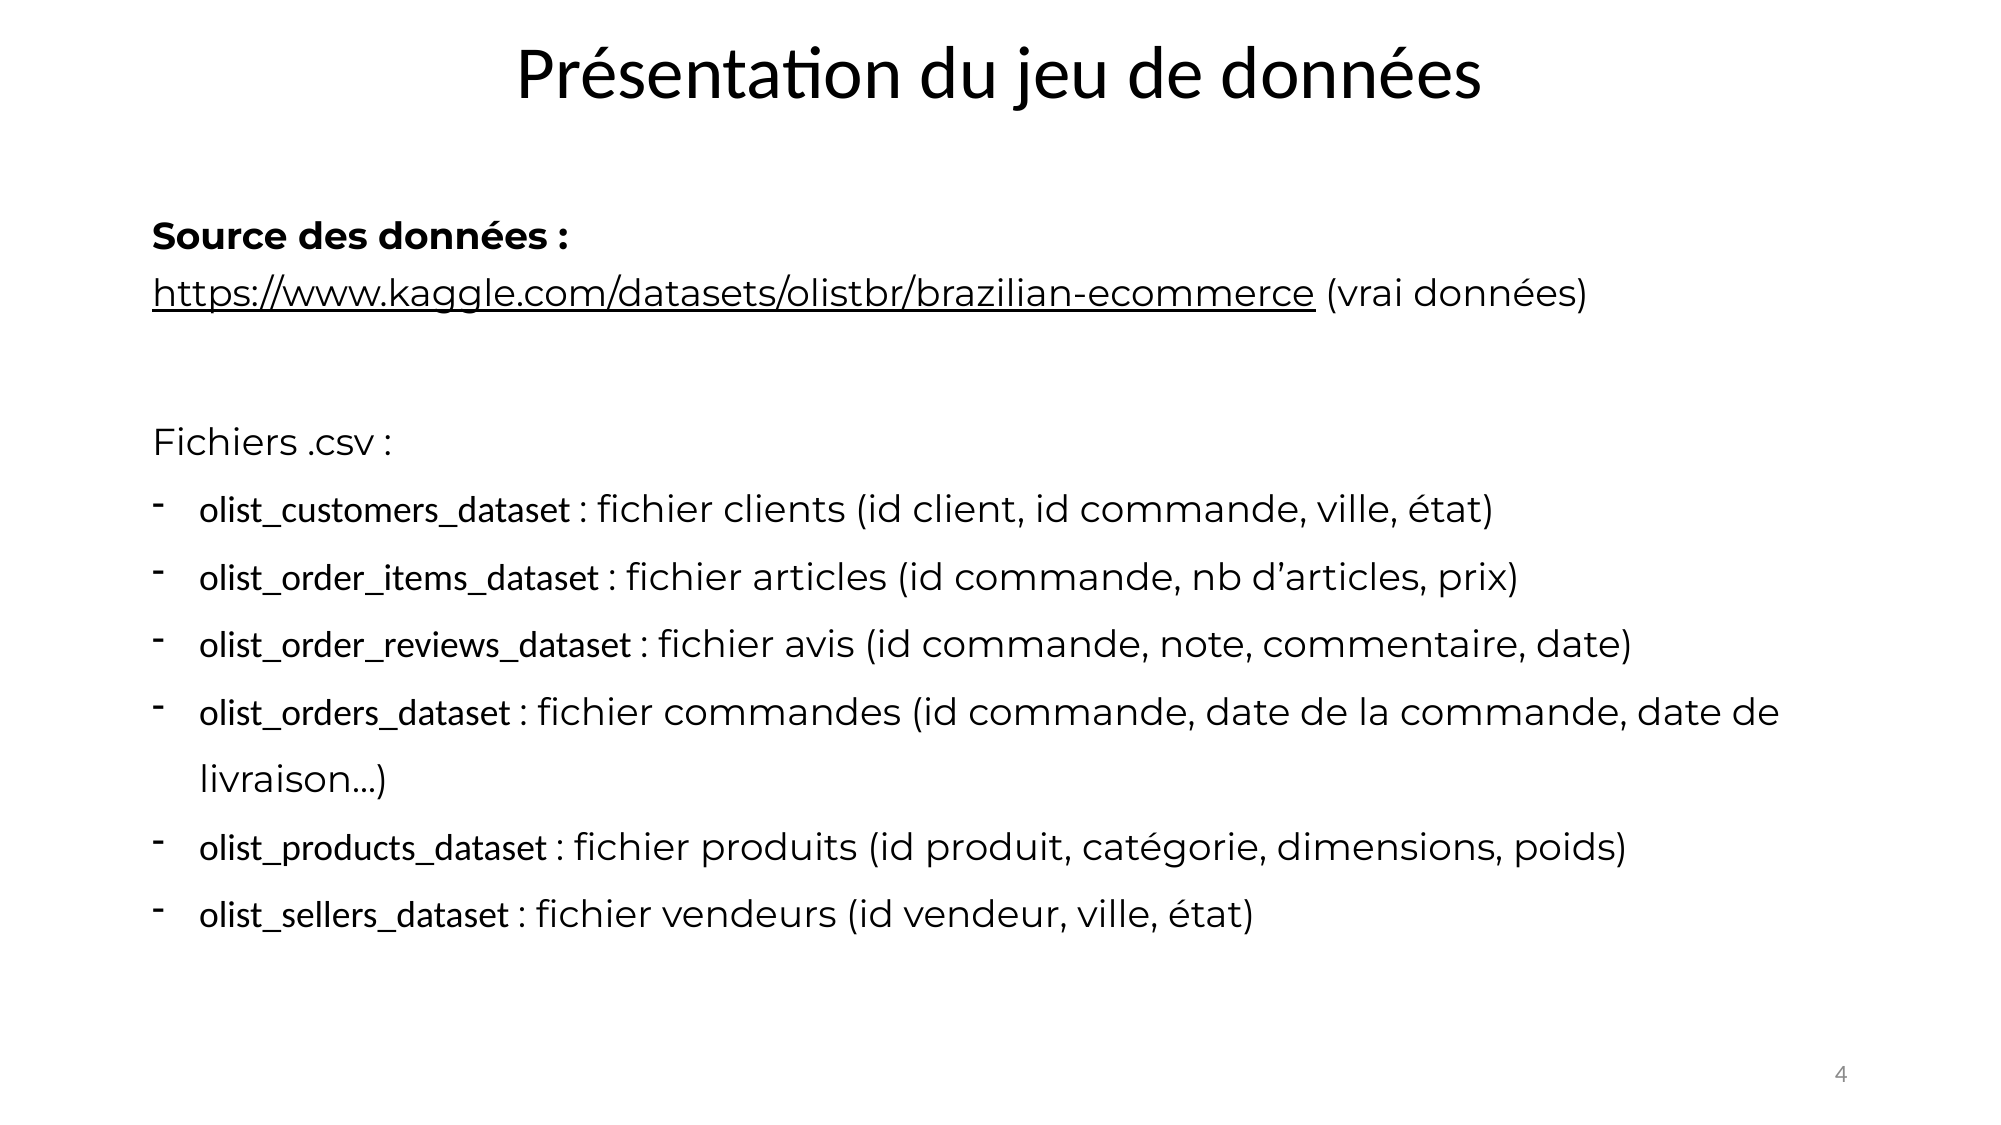

Présentation du jeu de données
Source des données :
https://www.kaggle.com/datasets/olistbr/brazilian-ecommerce (vrai données)

Fichiers .csv :
olist_customers_dataset : fichier clients (id client, id commande, ville, état)
olist_order_items_dataset : fichier articles (id commande, nb d’articles, prix)
olist_order_reviews_dataset : fichier avis (id commande, note, commentaire, date)
olist_orders_dataset : fichier commandes (id commande, date de la commande, date de livraison...)
olist_products_dataset : fichier produits (id produit, catégorie, dimensions, poids)
olist_sellers_dataset : fichier vendeurs (id vendeur, ville, état)
4